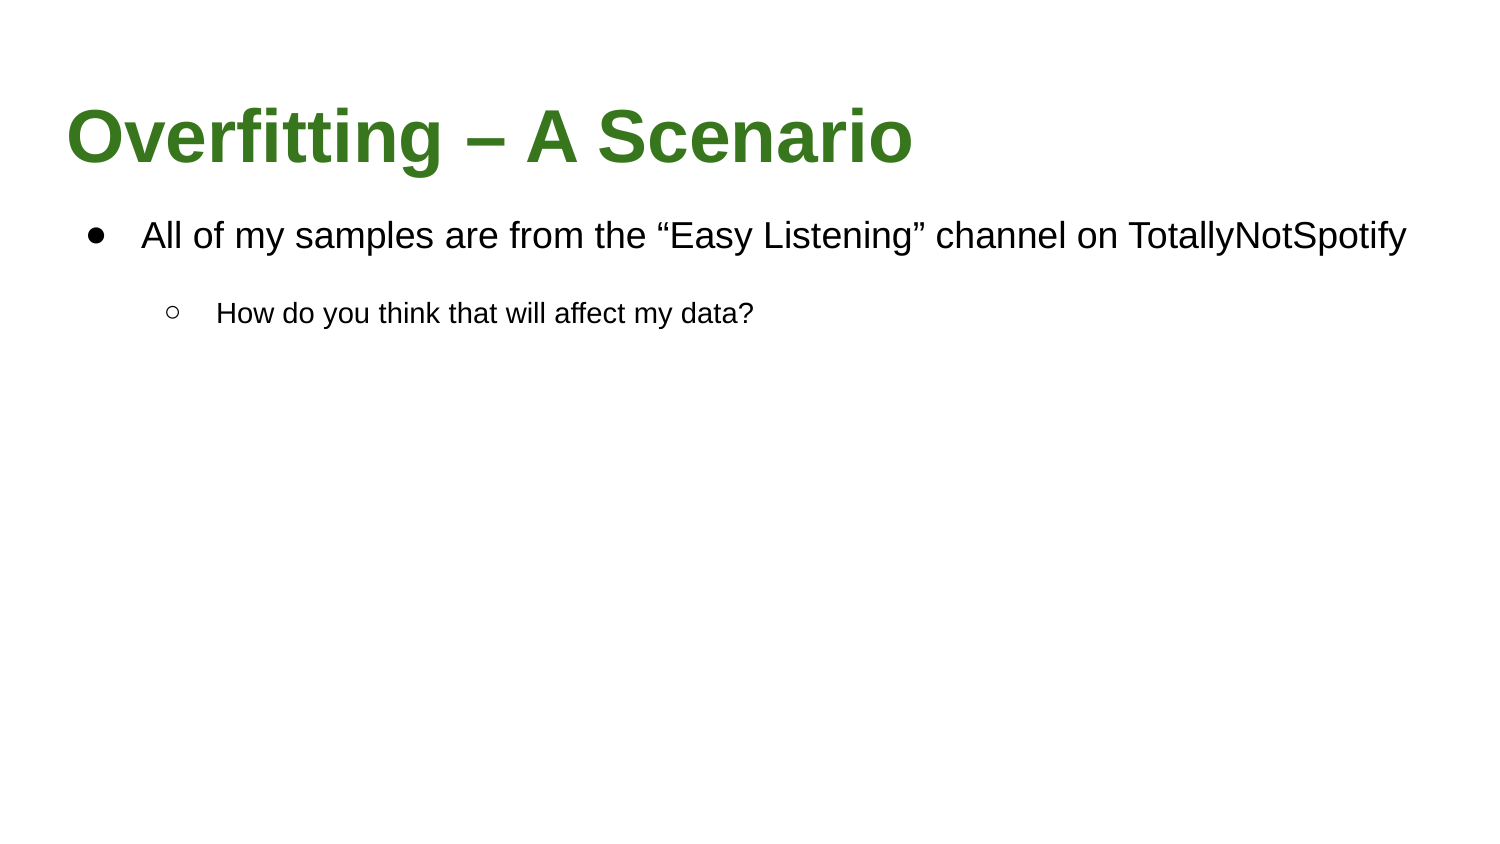

# Overfitting – A Scenario
All of my samples are from the “Easy Listening” channel on TotallyNotSpotify
How do you think that will affect my data?